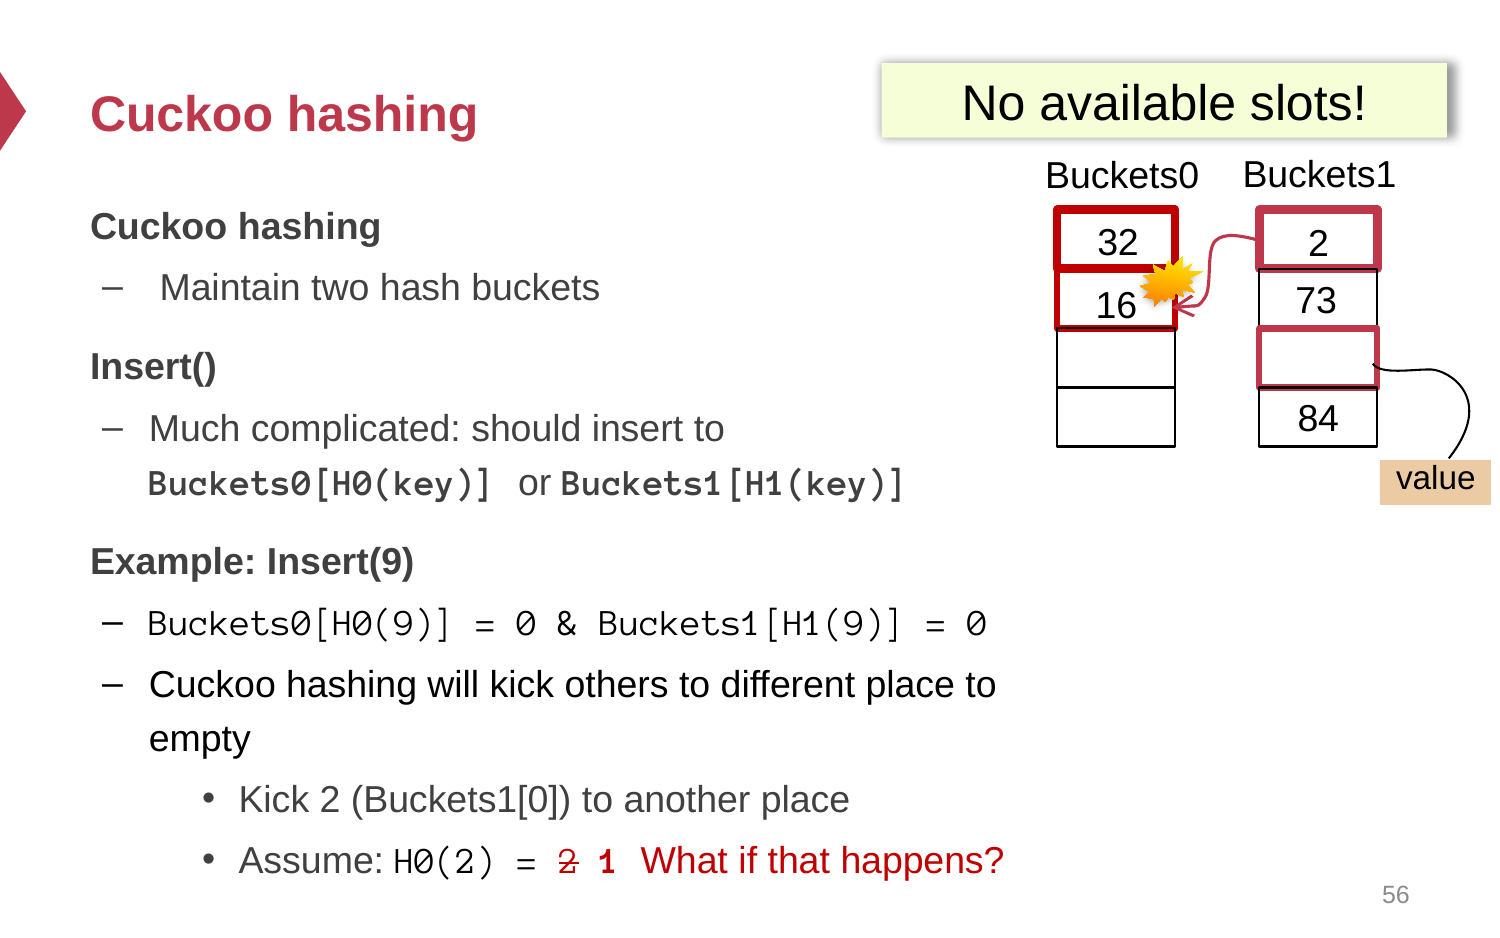

# Cuckoo hashing
No available slots!
Buckets1
Buckets0
Cuckoo hashing
 Maintain two hash buckets
Insert()
Much complicated: should insert to Buckets0[H0(key)] or Buckets1[H1(key)]
Example: Insert(9)
Buckets0[H0(9)] = 0 & Buckets1[H1(9)] = 0
Cuckoo hashing will kick others to different place to empty
Kick 2 (Buckets1[0]) to another place
Assume: H0(2) = 2 1 What if that happens?

32
2

73
16

84

value

56